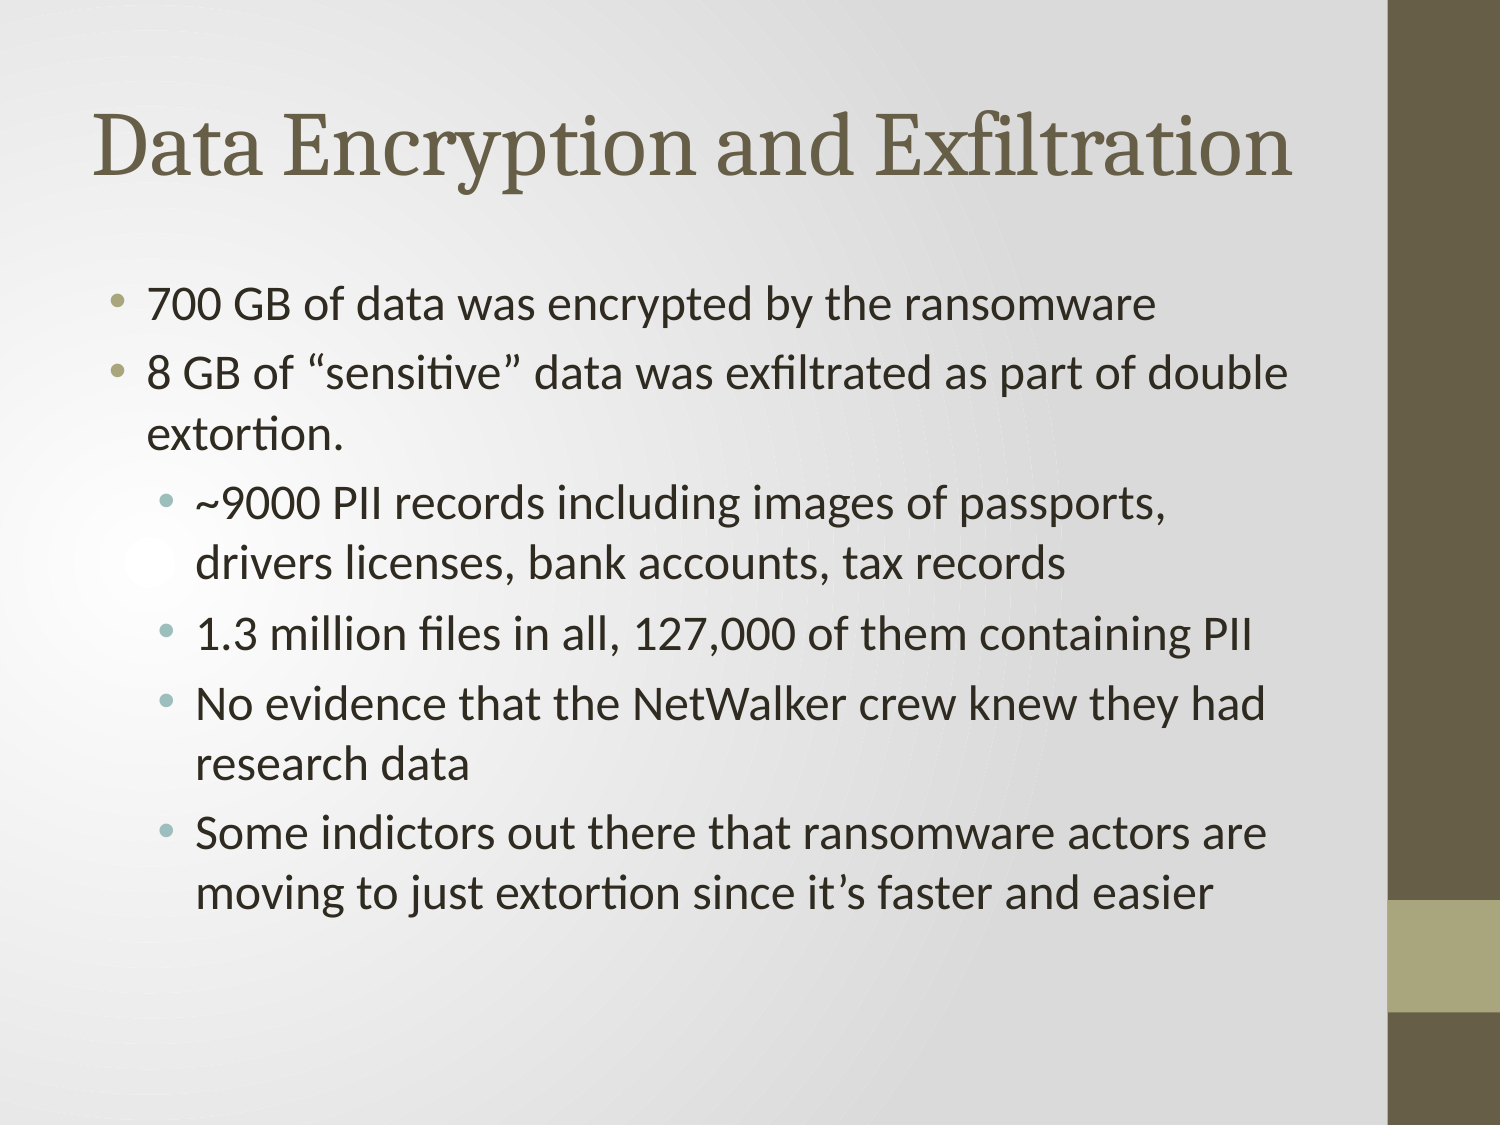

# Data Encryption and Exfiltration
700 GB of data was encrypted by the ransomware
8 GB of “sensitive” data was exfiltrated as part of double extortion.
~9000 PII records including images of passports, drivers licenses, bank accounts, tax records
1.3 million files in all, 127,000 of them containing PII
No evidence that the NetWalker crew knew they had research data
Some indictors out there that ransomware actors are moving to just extortion since it’s faster and easier